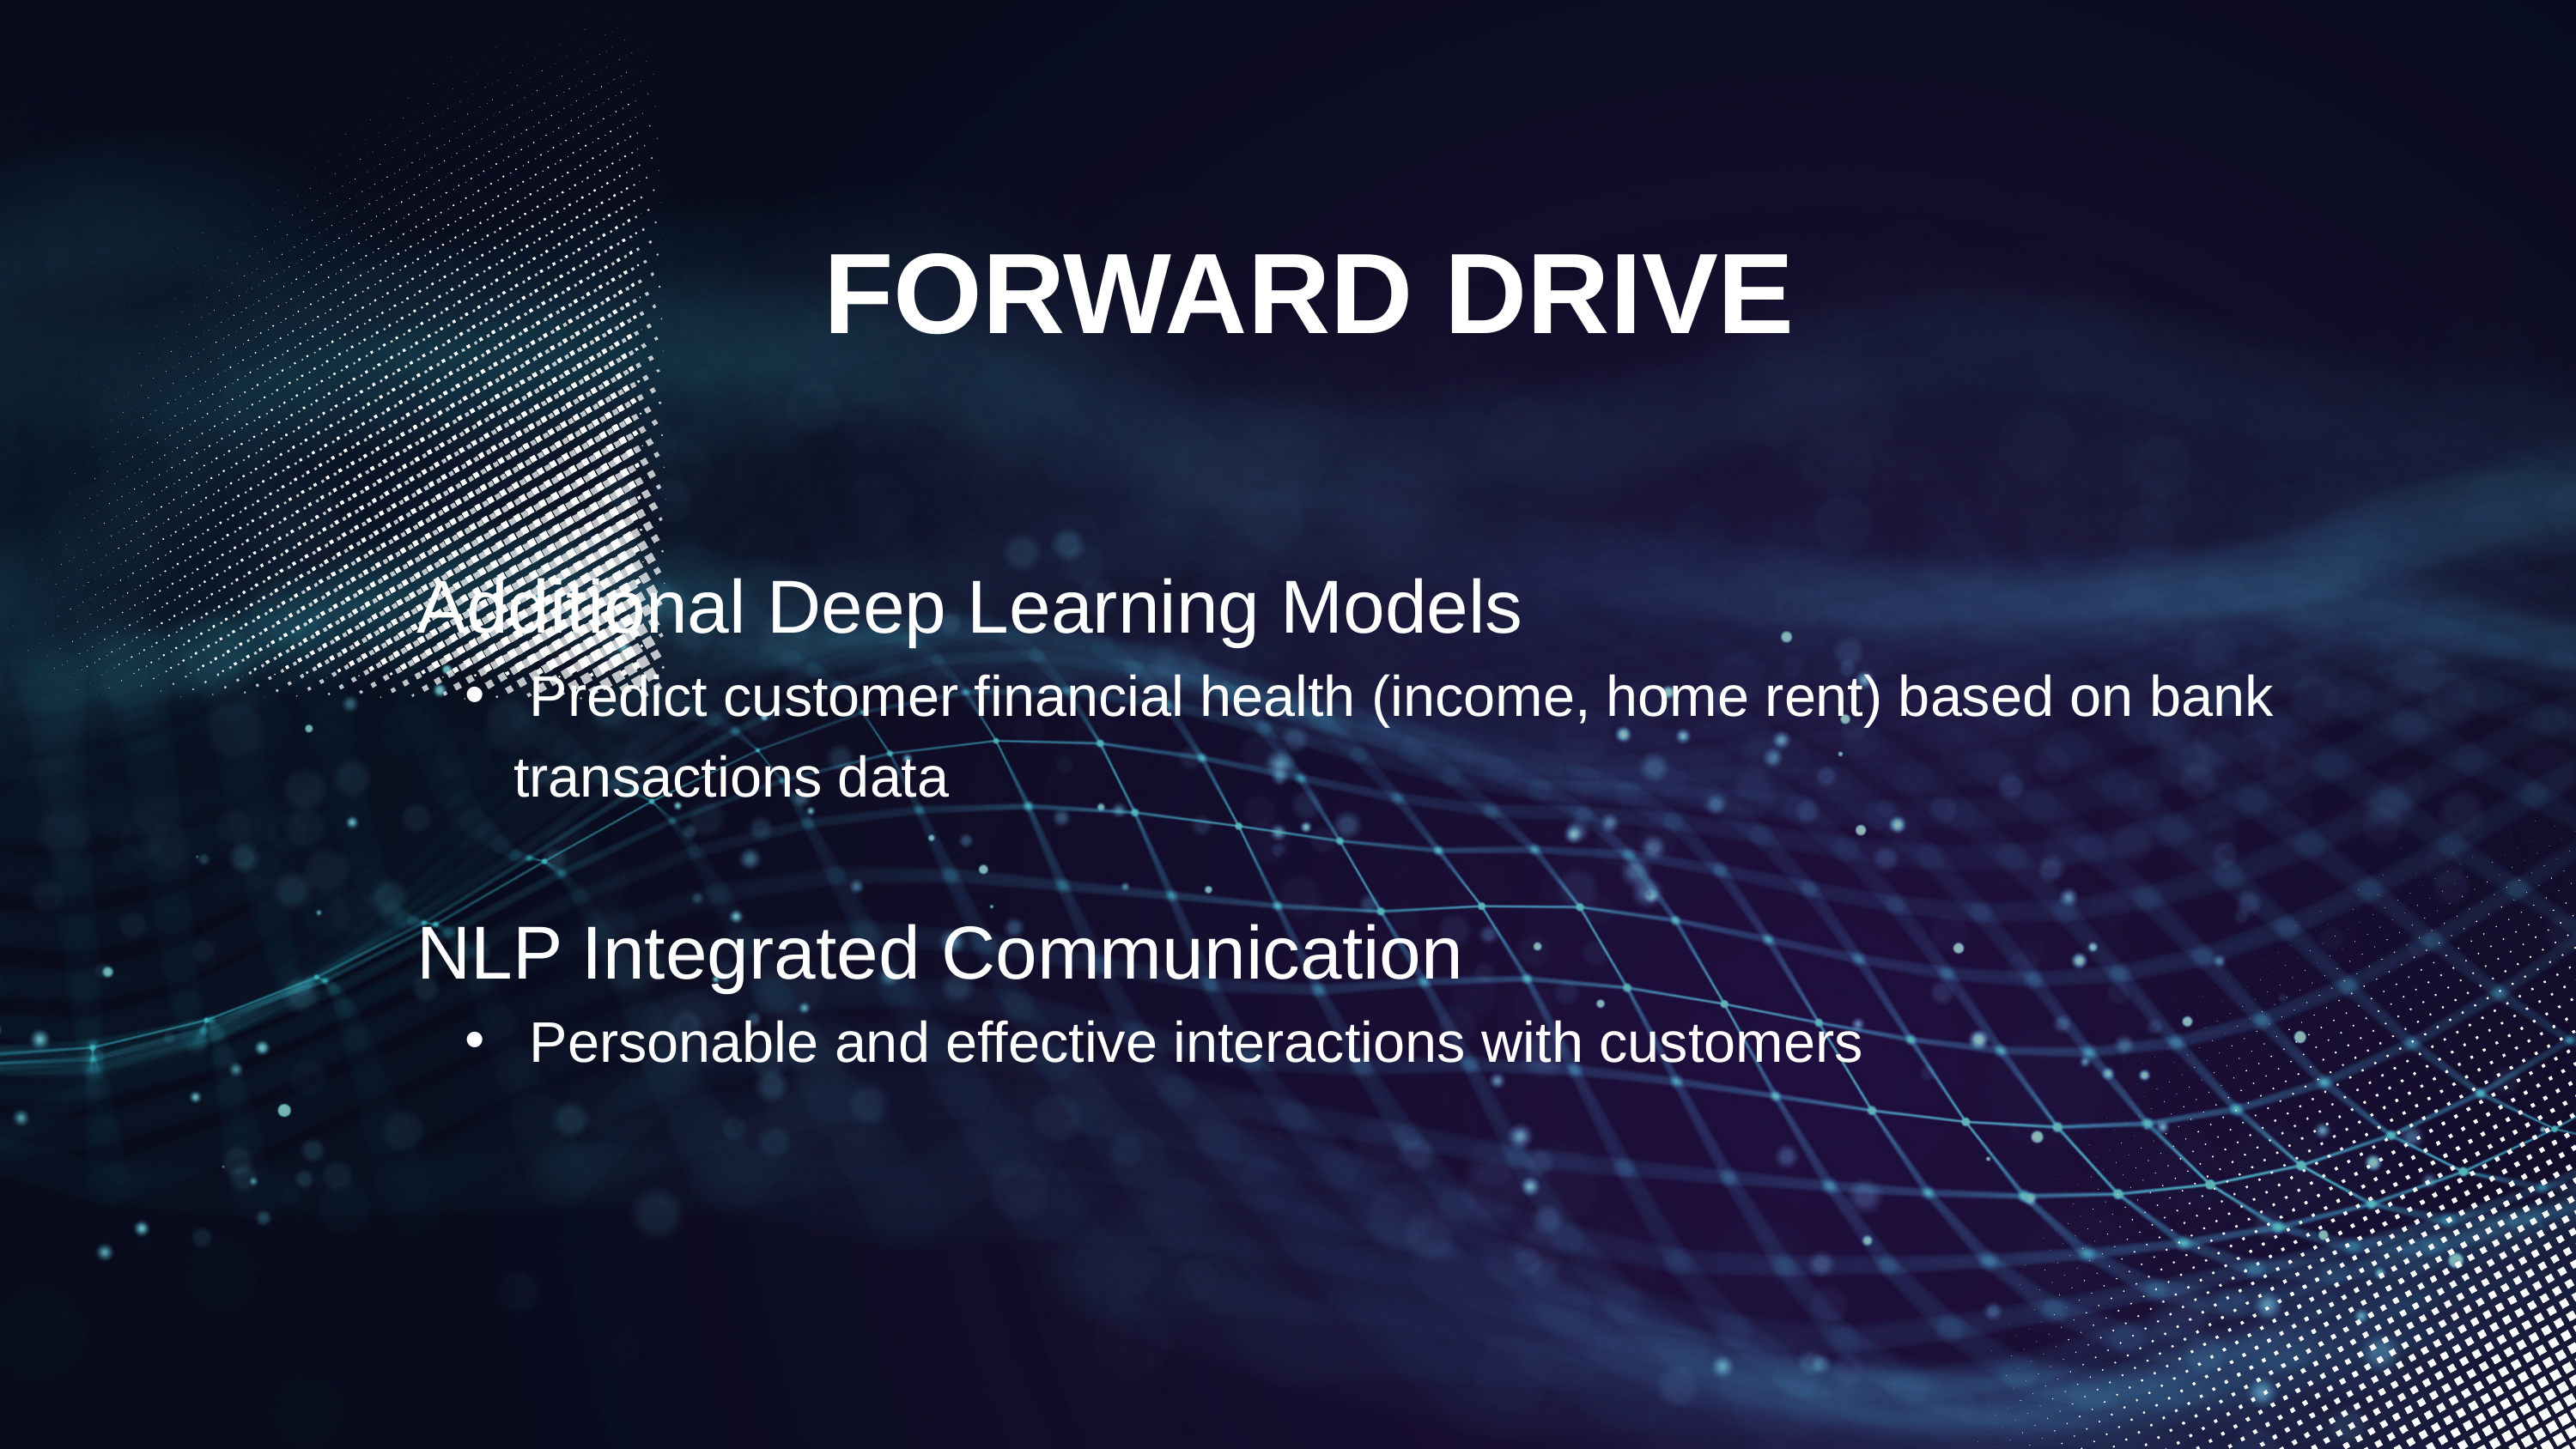

FORWARD DRIVE
Additional Deep Learning Models
 Predict customer financial health (income, home rent) based on bank transactions data

NLP Integrated Communication
 Personable and effective interactions with customers